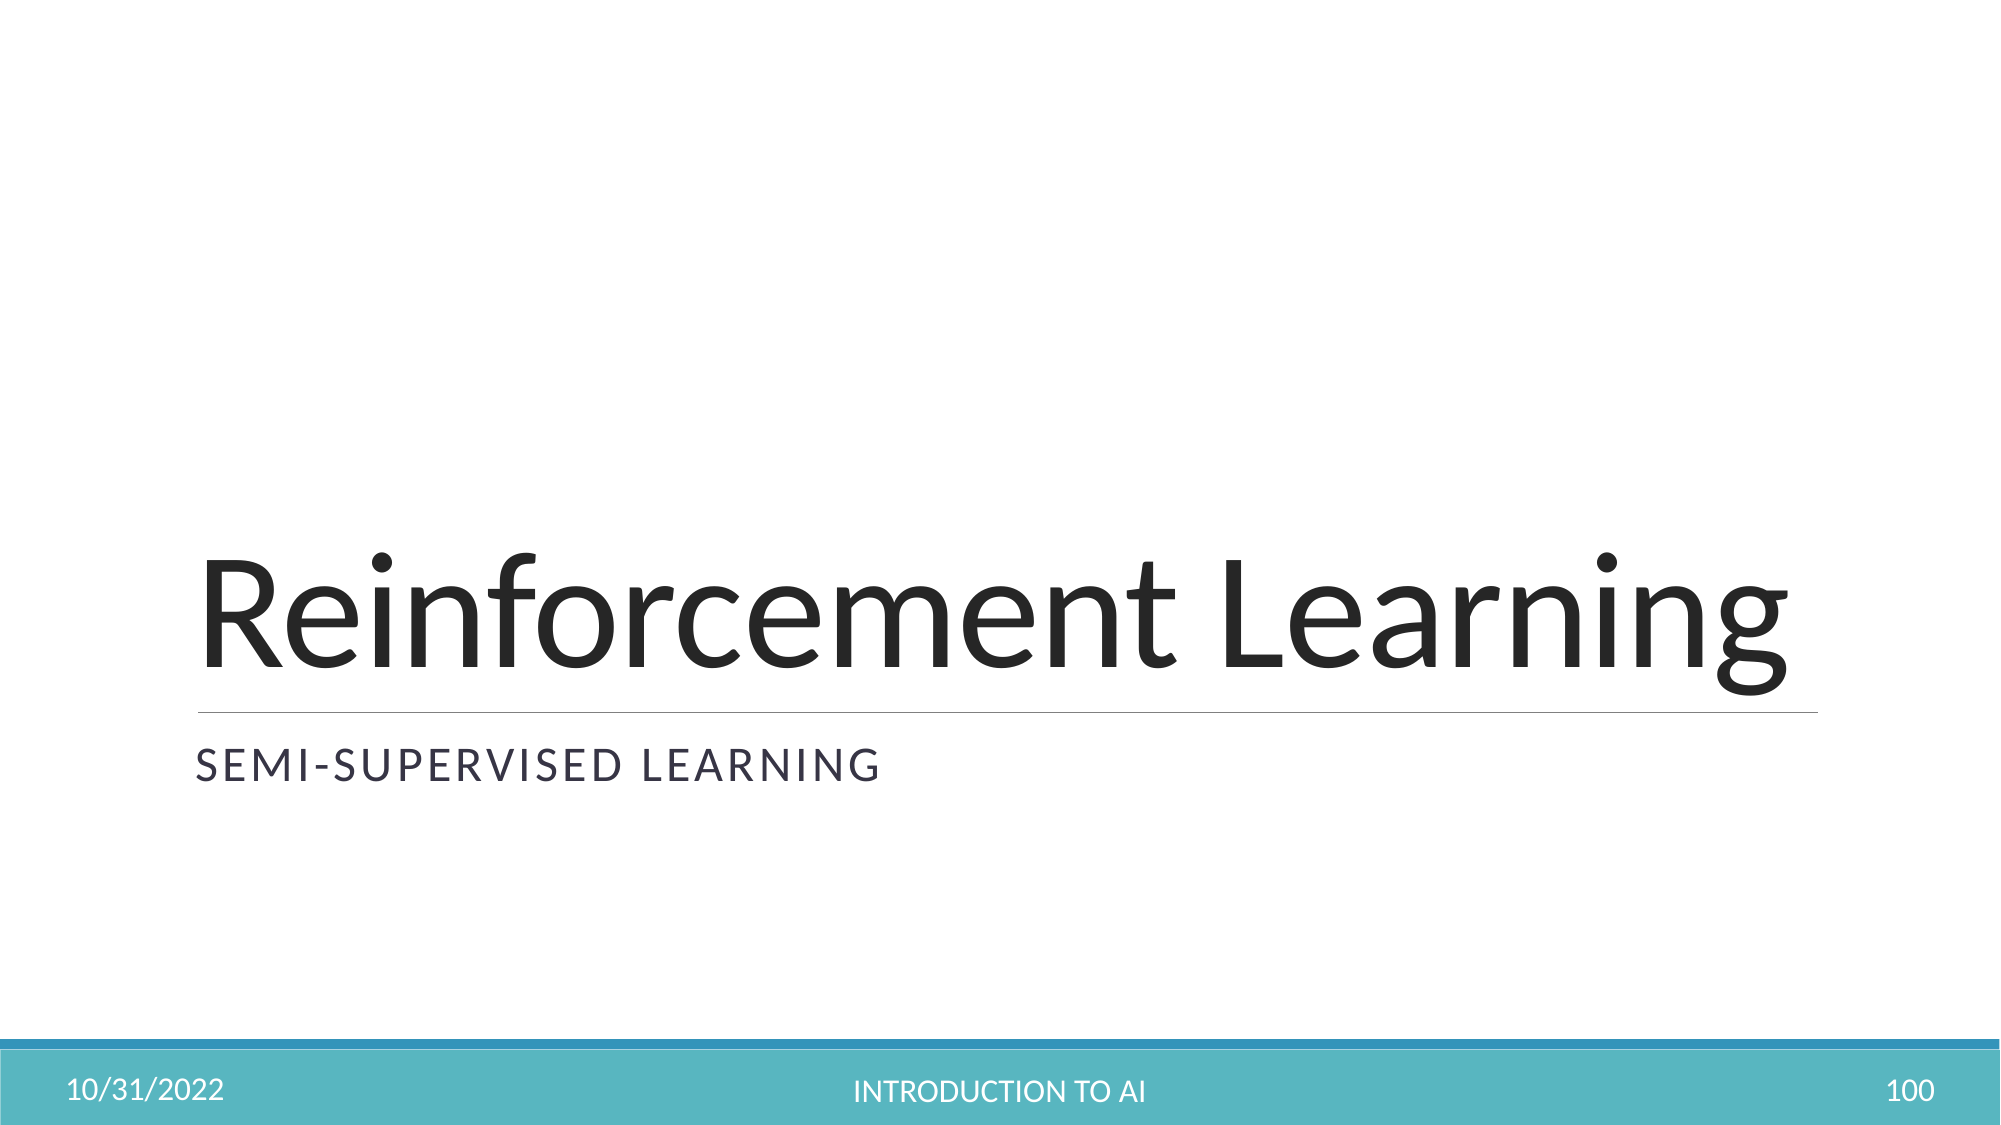

# Reinforcement Learning
semi-supervised learning
10/31/2022
100
Introduction to AI